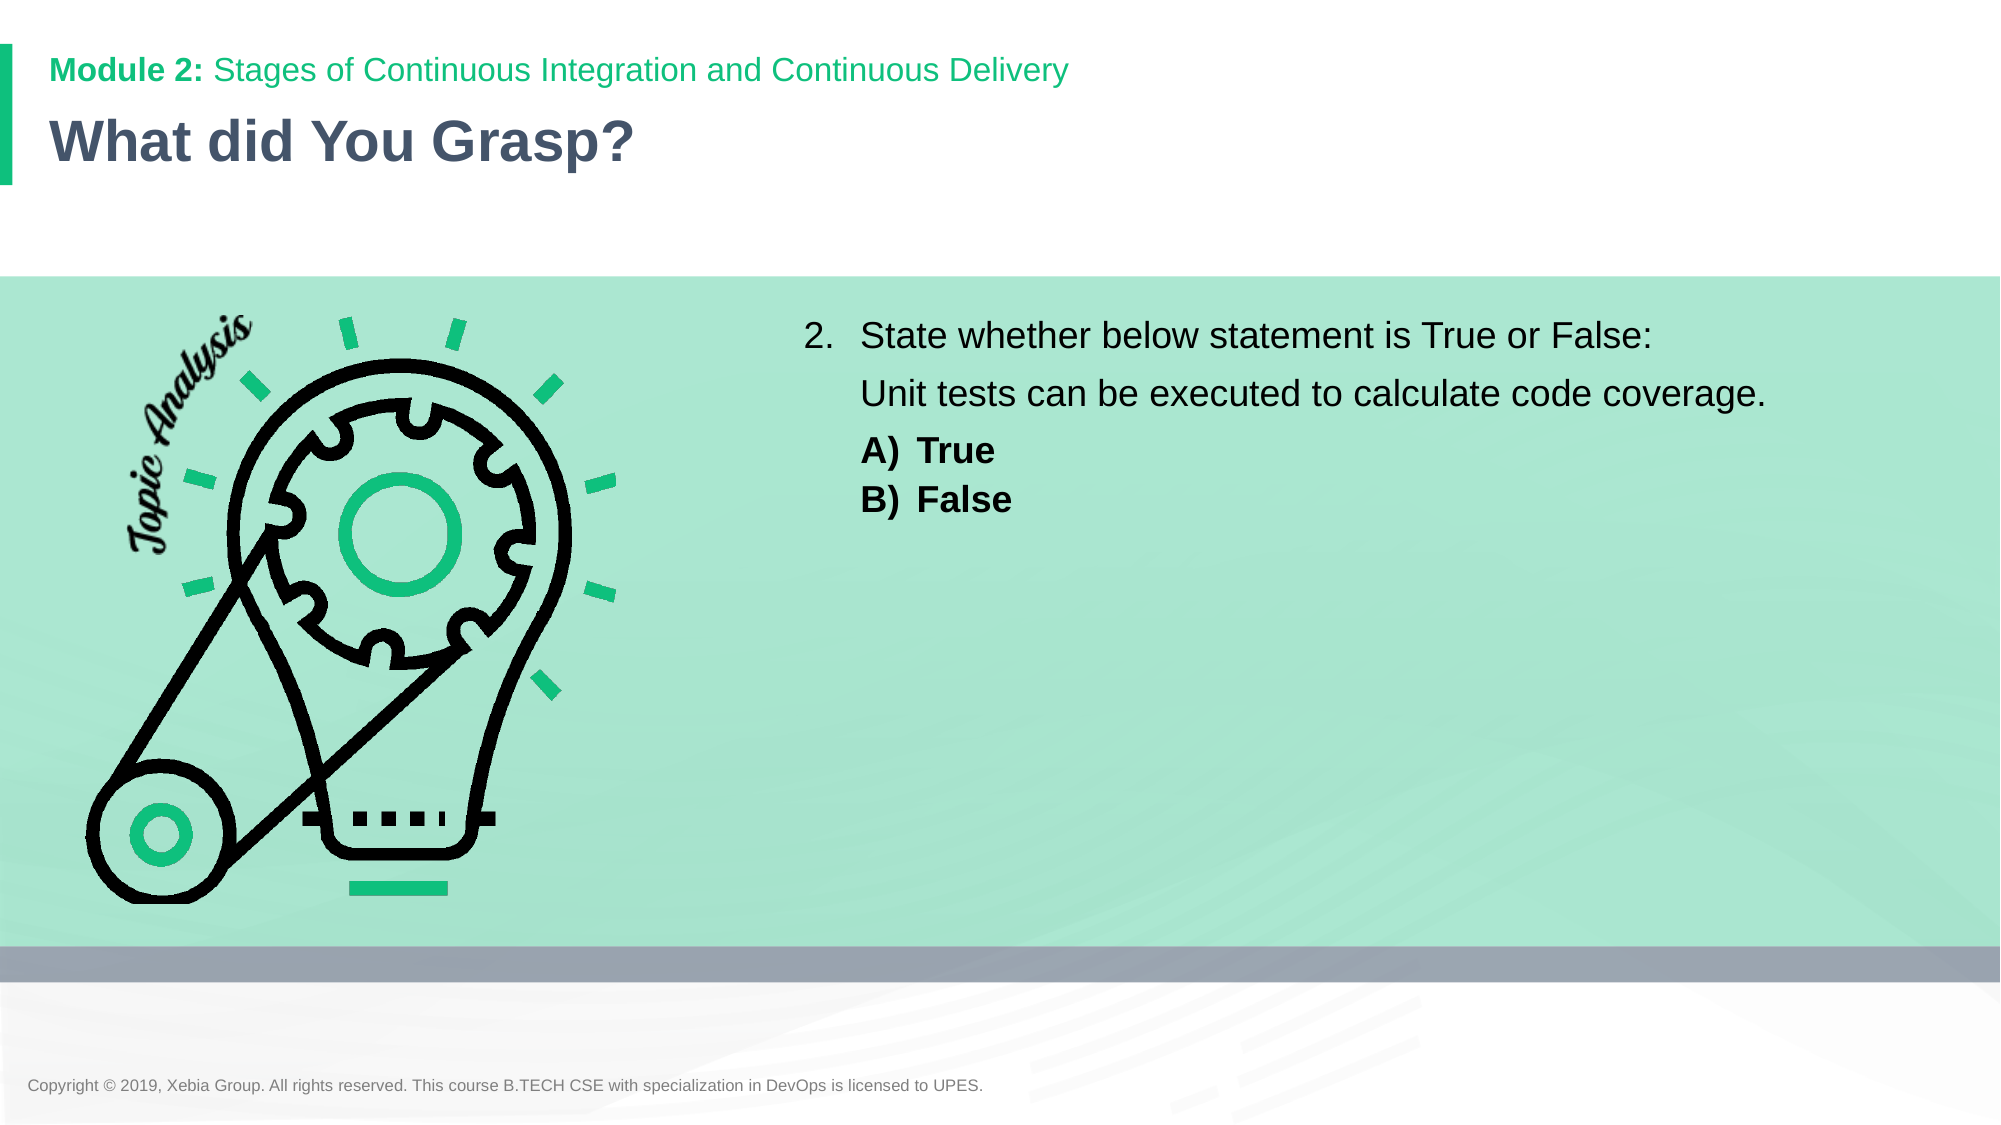

# What did You Grasp?
2.	State whether below statement is True or False:
	Unit tests can be executed to calculate code coverage.
True
False